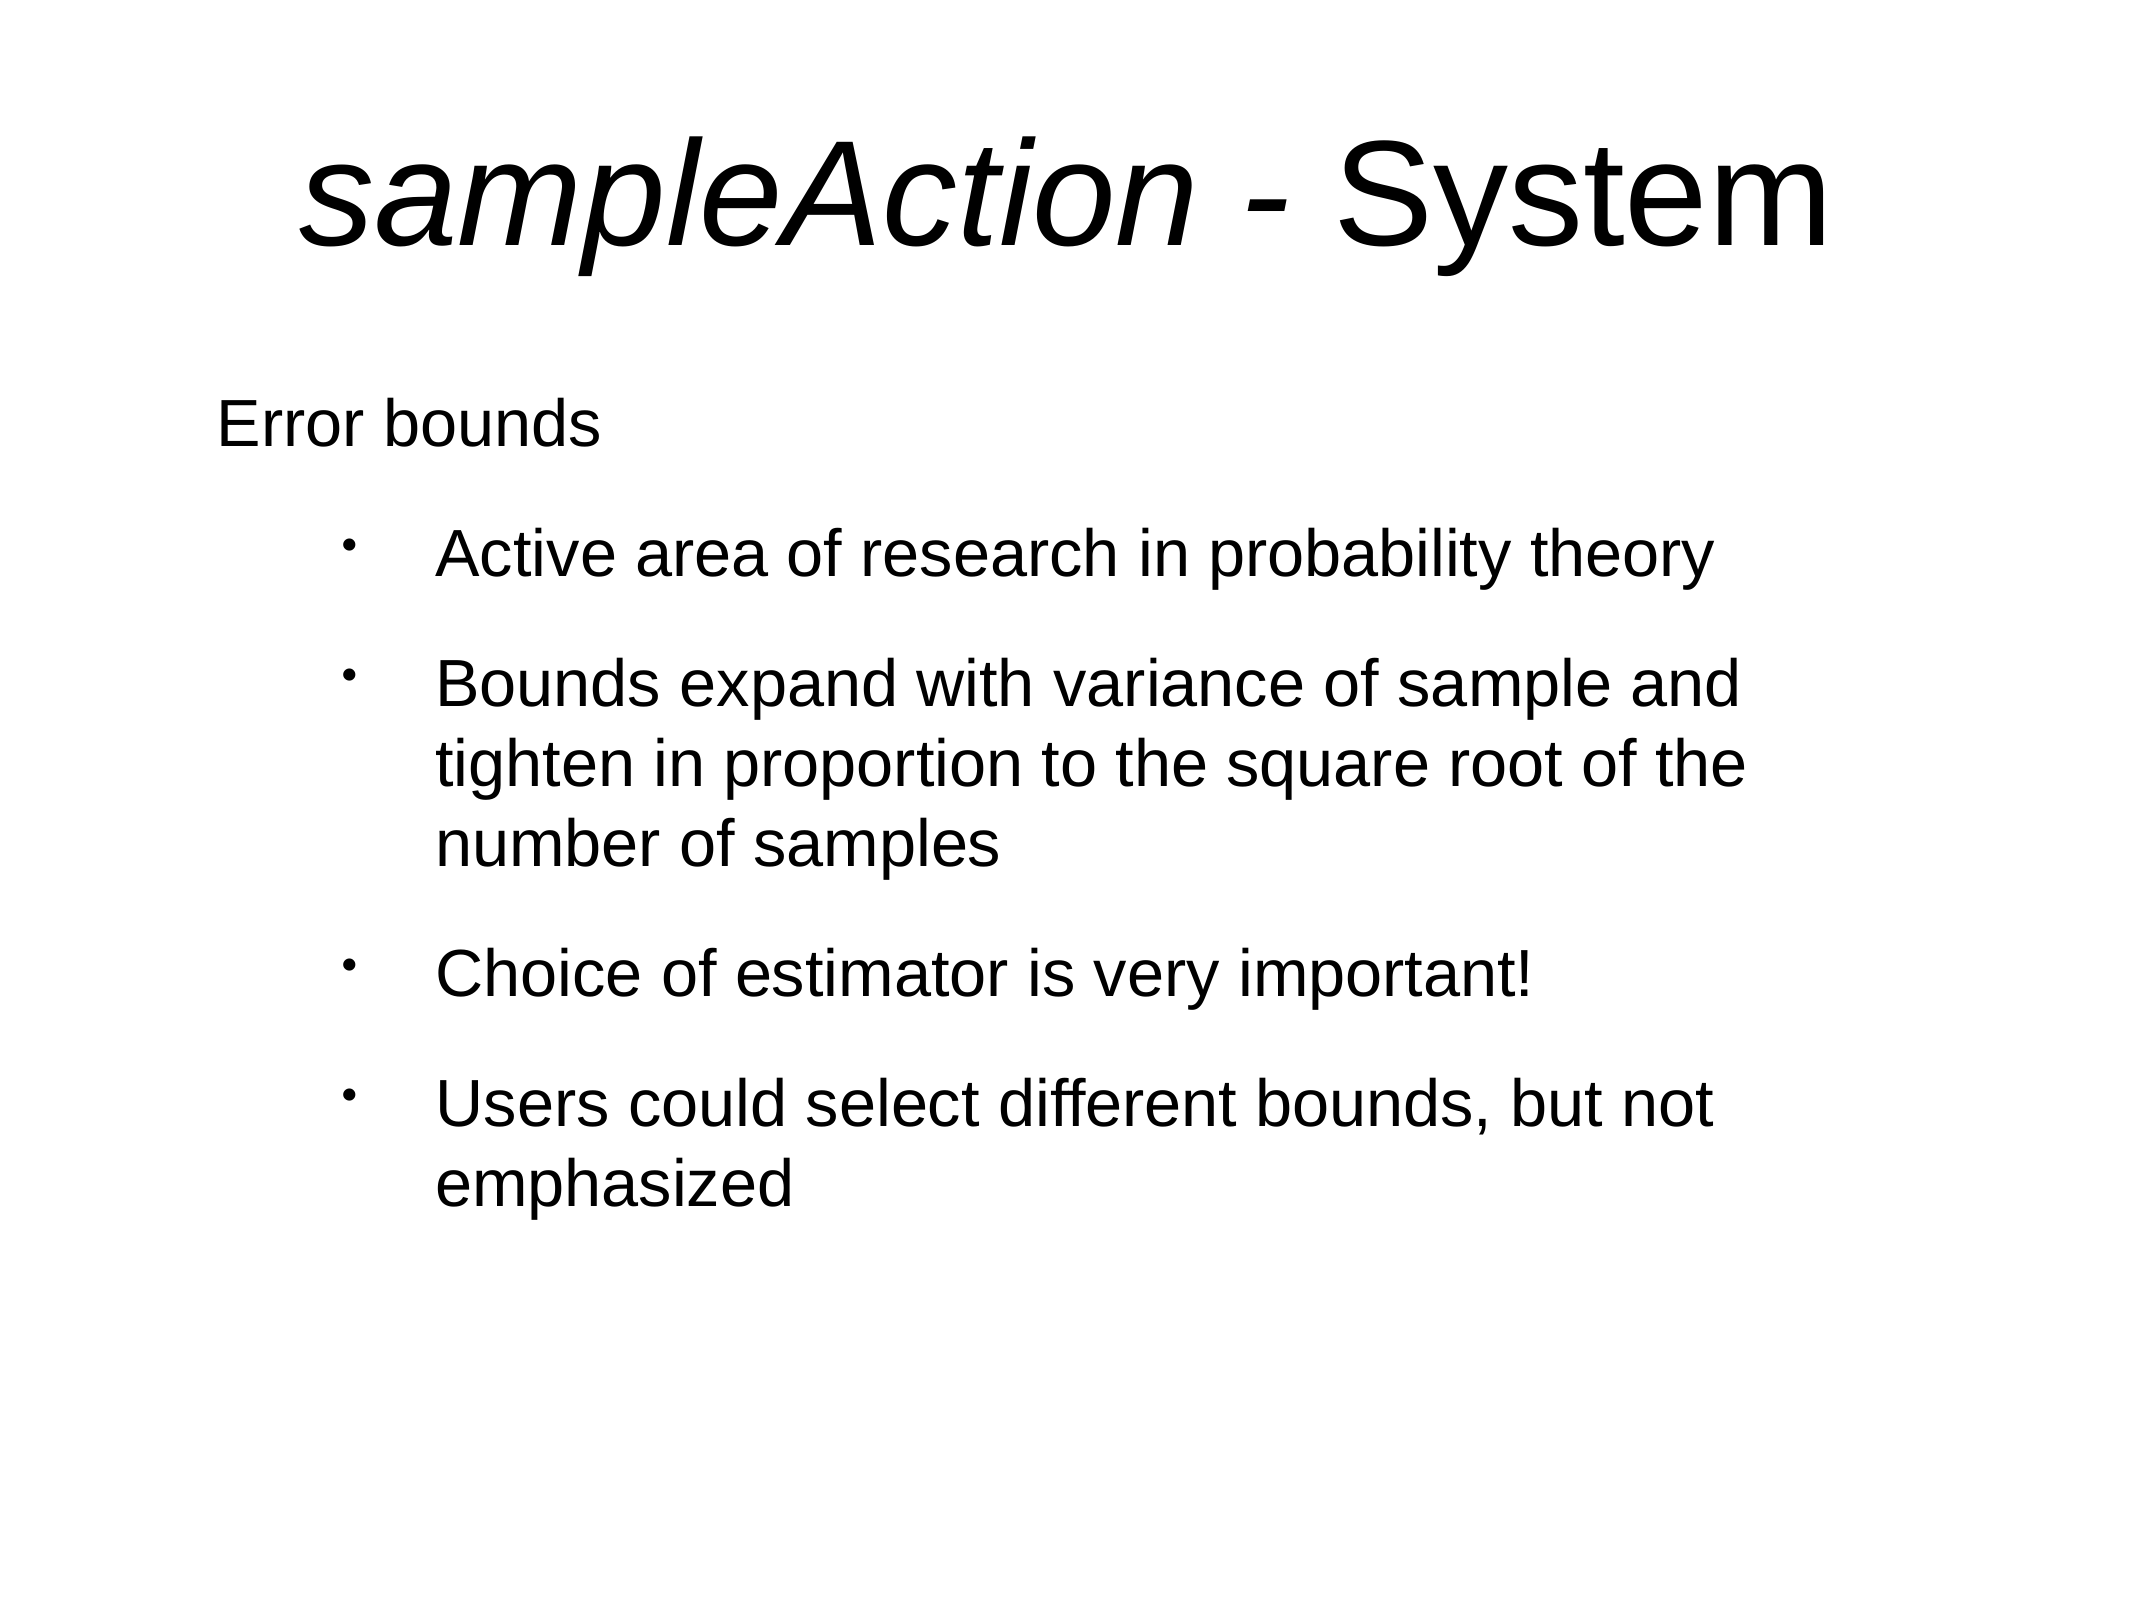

# sampleAction - System
Error bounds
Active area of research in probability theory
Bounds expand with variance of sample and tighten in proportion to the square root of the number of samples
Choice of estimator is very important!
Users could select different bounds, but not emphasized